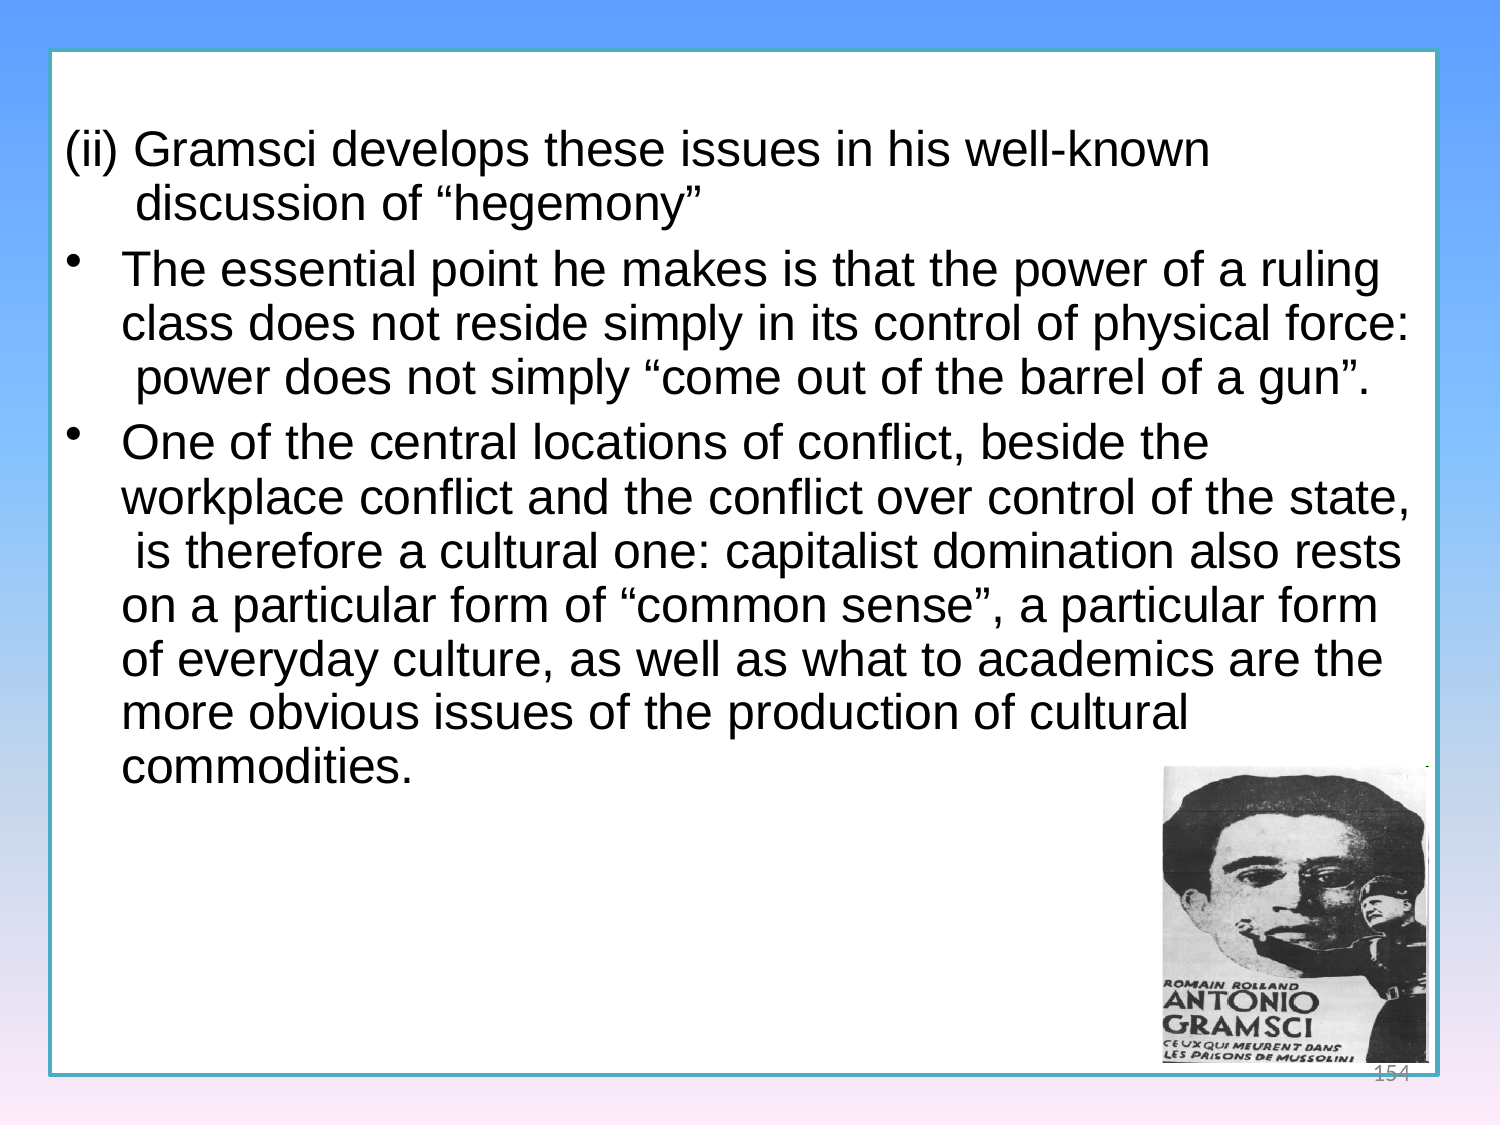

(ii) Gramsci develops these issues in his well-known  discussion of “hegemony”
The essential point he makes is that the power of a ruling  class does not reside simply in its control of physical force:  power does not simply “come out of the barrel of a gun”.
One of the central locations of conflict, beside the  workplace conflict and the conflict over control of the state,  is therefore a cultural one: capitalist domination also rests  on a particular form of “common sense”, a particular form  of everyday culture, as well as what to academics are the  more obvious issues of the production of cultural  commodities.

154